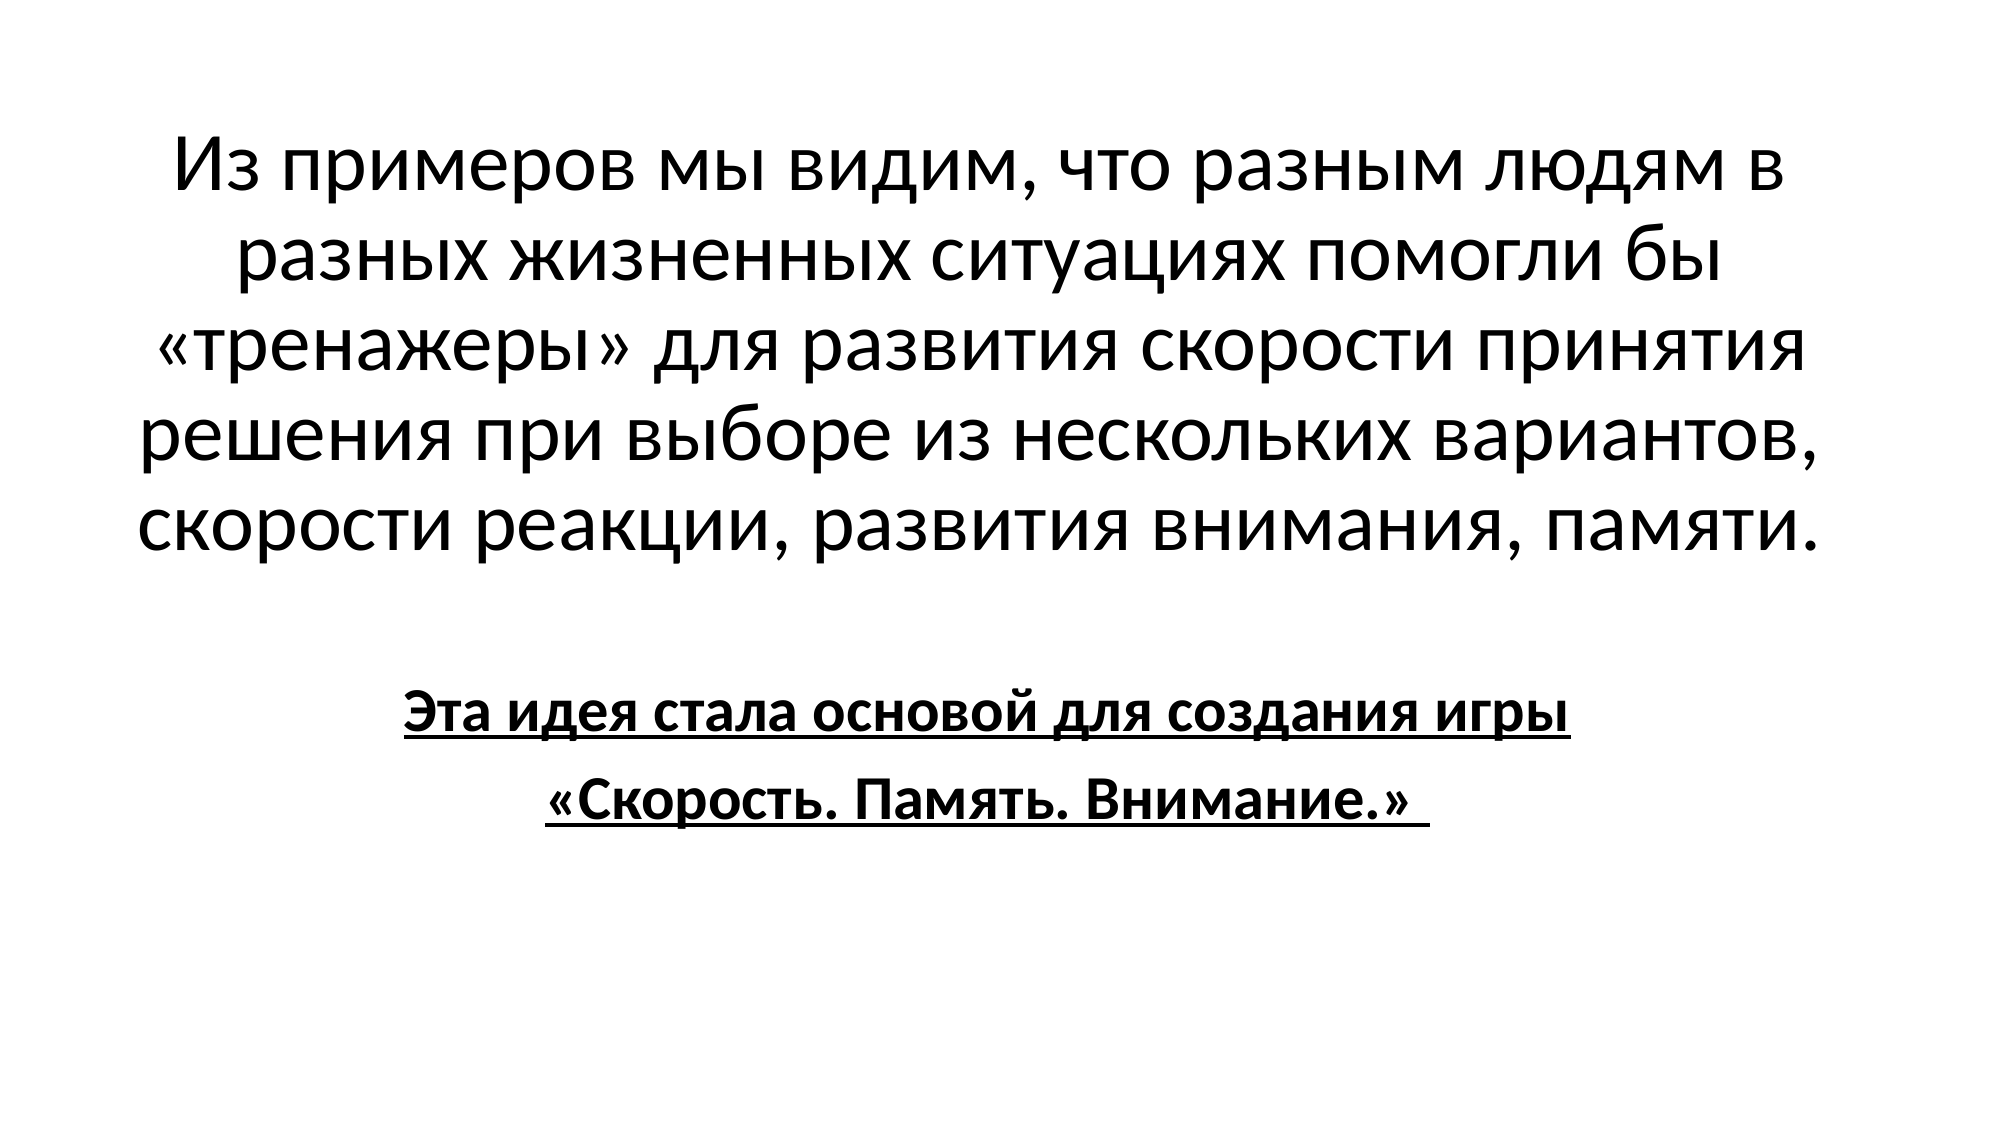

# Из примеров мы видим, что разным людям в разных жизненных ситуациях помогли бы «тренажеры» для развития скорости принятия решения при выборе из нескольких вариантов, скорости реакции, развития внимания, памяти.
Эта идея стала основой для создания игры
«Скорость. Память. Внимание.»